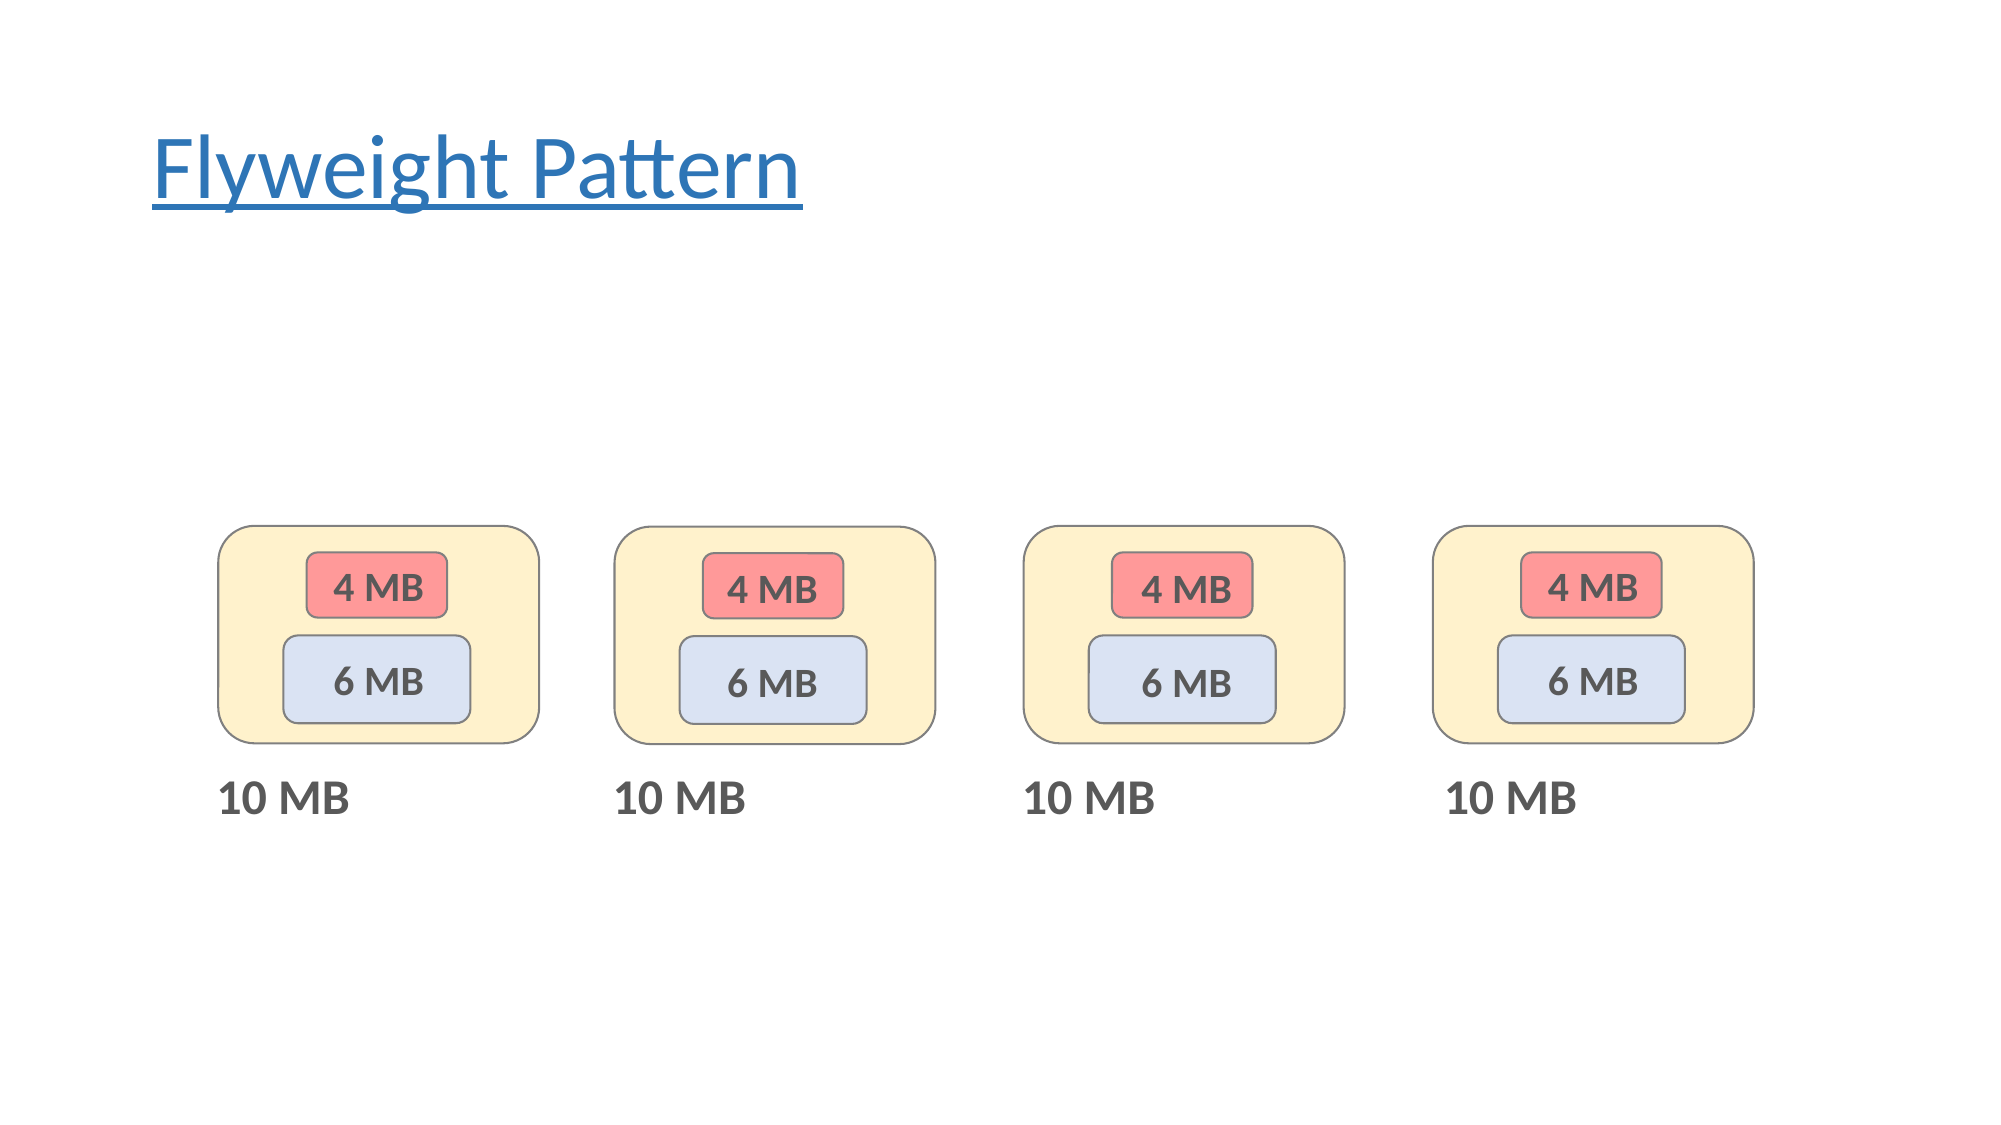

# Flyweight Pattern

4 MB

4 MB

4 MB
4 MB

6 MB
6 MB
6 MB
6 MB
10 MB
10 MB
10 MB
10 MB